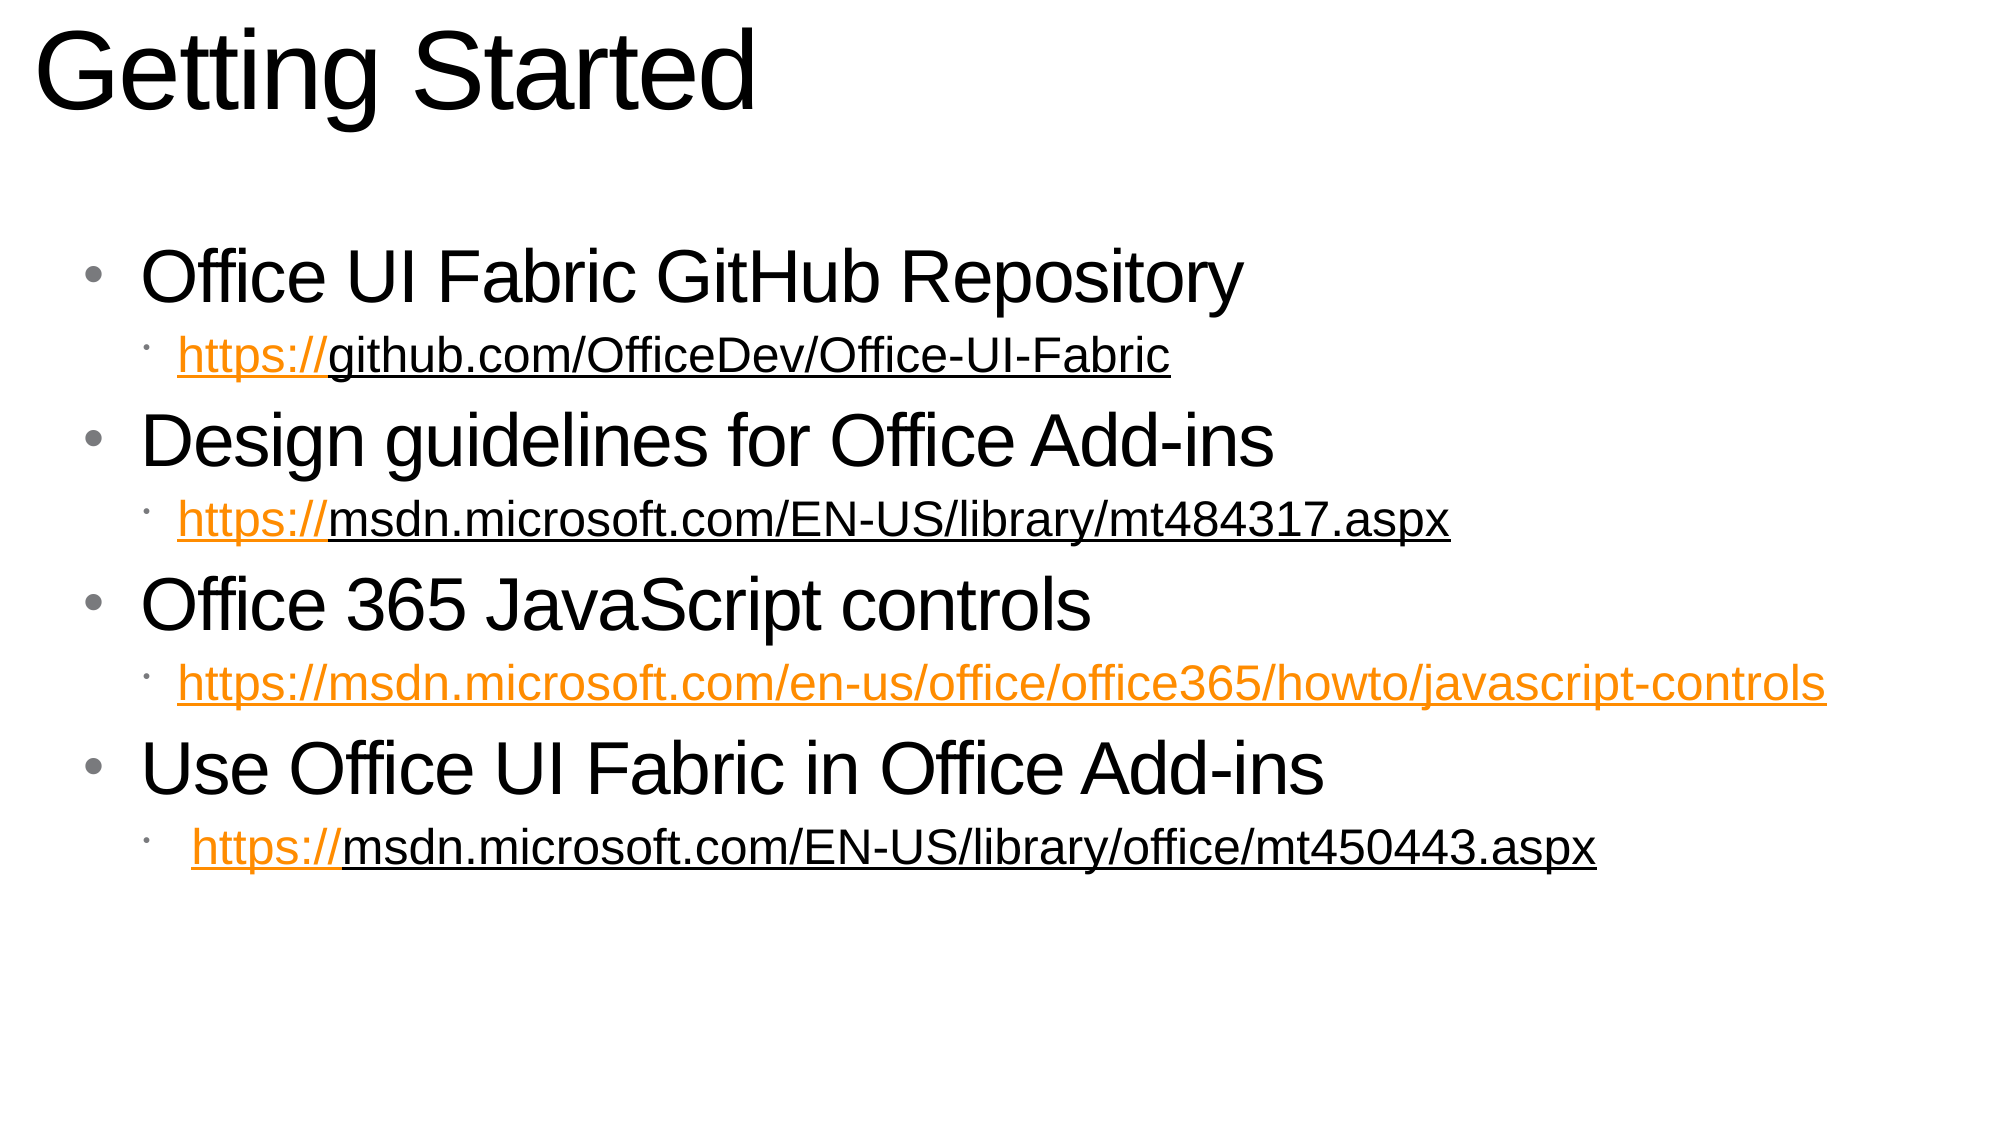

# Getting Started
Office UI Fabric GitHub Repository
https://github.com/OfficeDev/Office-UI-Fabric
Design guidelines for Office Add-ins
https://msdn.microsoft.com/EN-US/library/mt484317.aspx
Office 365 JavaScript controls
https://msdn.microsoft.com/en-us/office/office365/howto/javascript-controls
Use Office UI Fabric in Office Add-ins
 https://msdn.microsoft.com/EN-US/library/office/mt450443.aspx